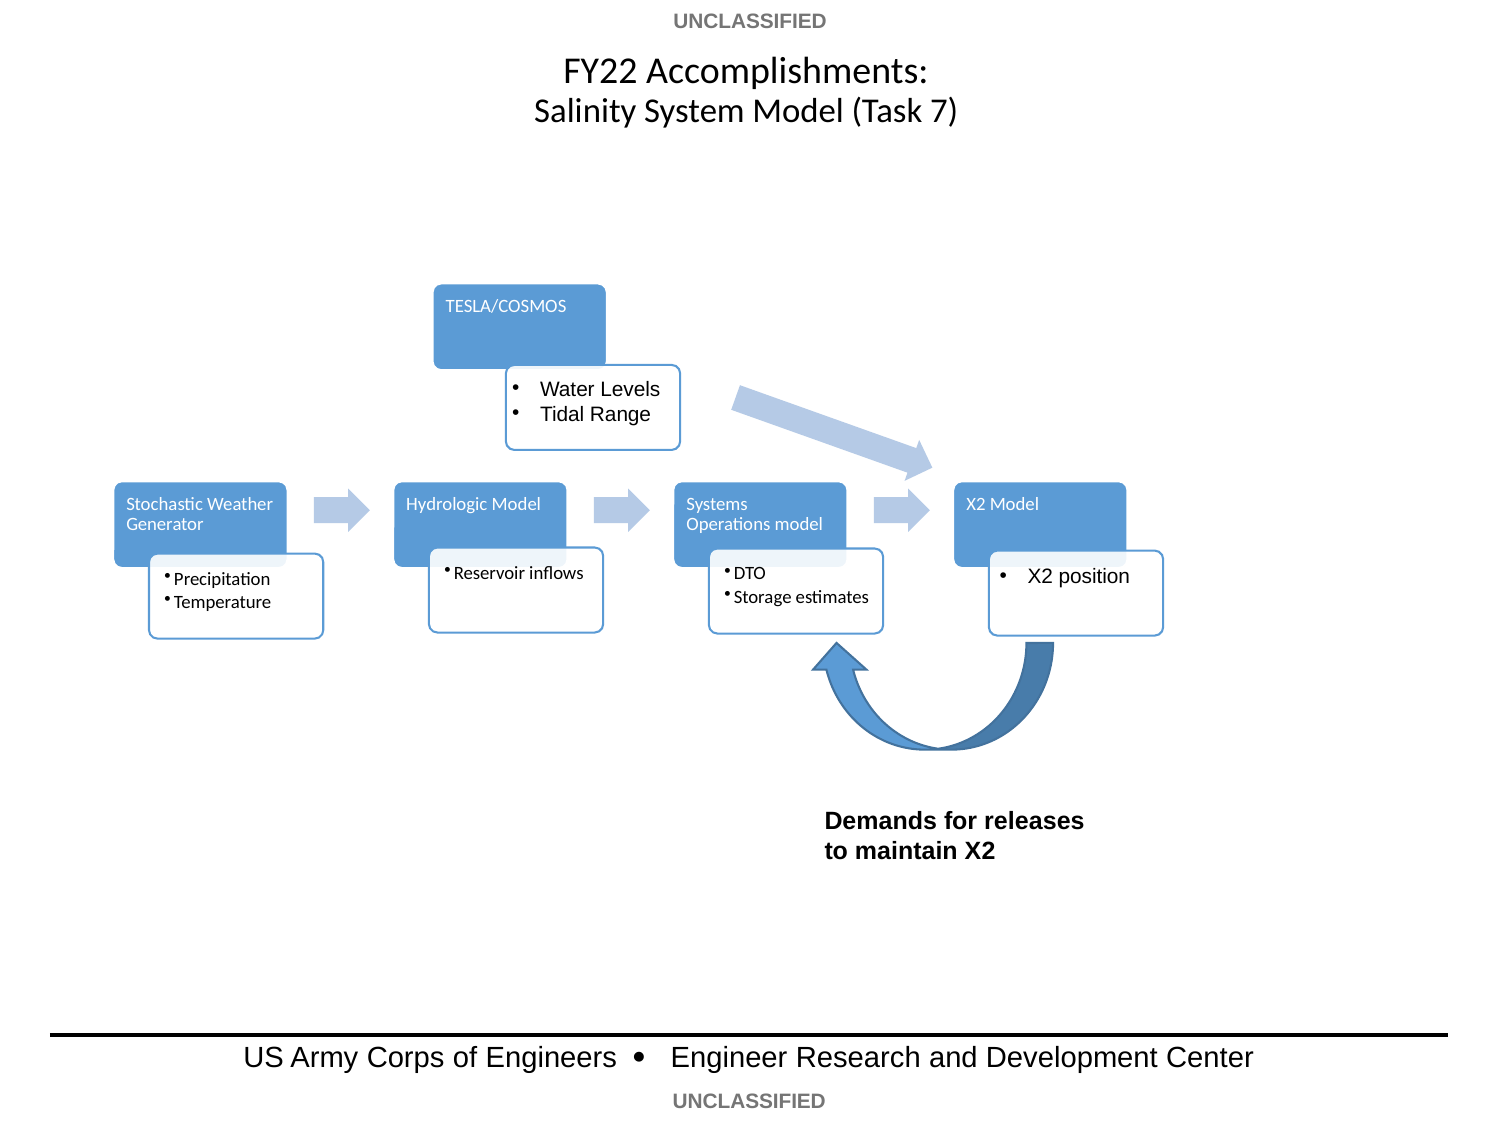

# FY22 Accomplishments: Salinity System Model (Task 7)
Stochastic Weather Generator
Precipitation
Temperature

Hydrologic Model
Reservoir inflows

Systems Operations model
DTO
Storage estimates

X2 Model

TESLA/COSMOS
Water Levels
Tidal Range
X2 position

Demands for releases to maintain X2